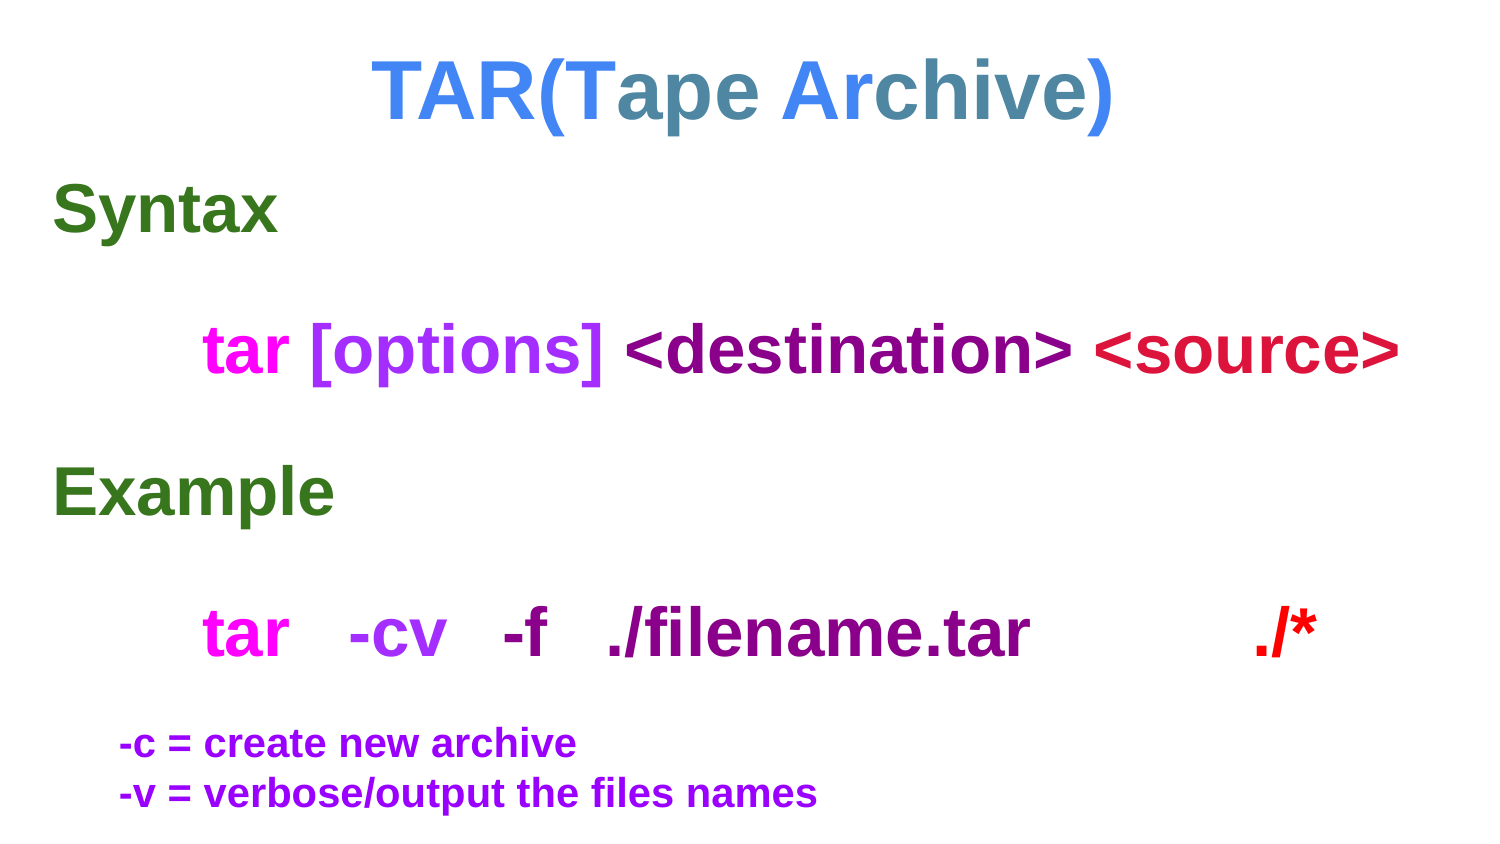

# TAR(Tape Archive)
Syntax
	tar [options] <destination> <source>
Example
	tar   -cv  	-f   ./filename.tar         	./*
-c = create new archive
-v = verbose/output the files names